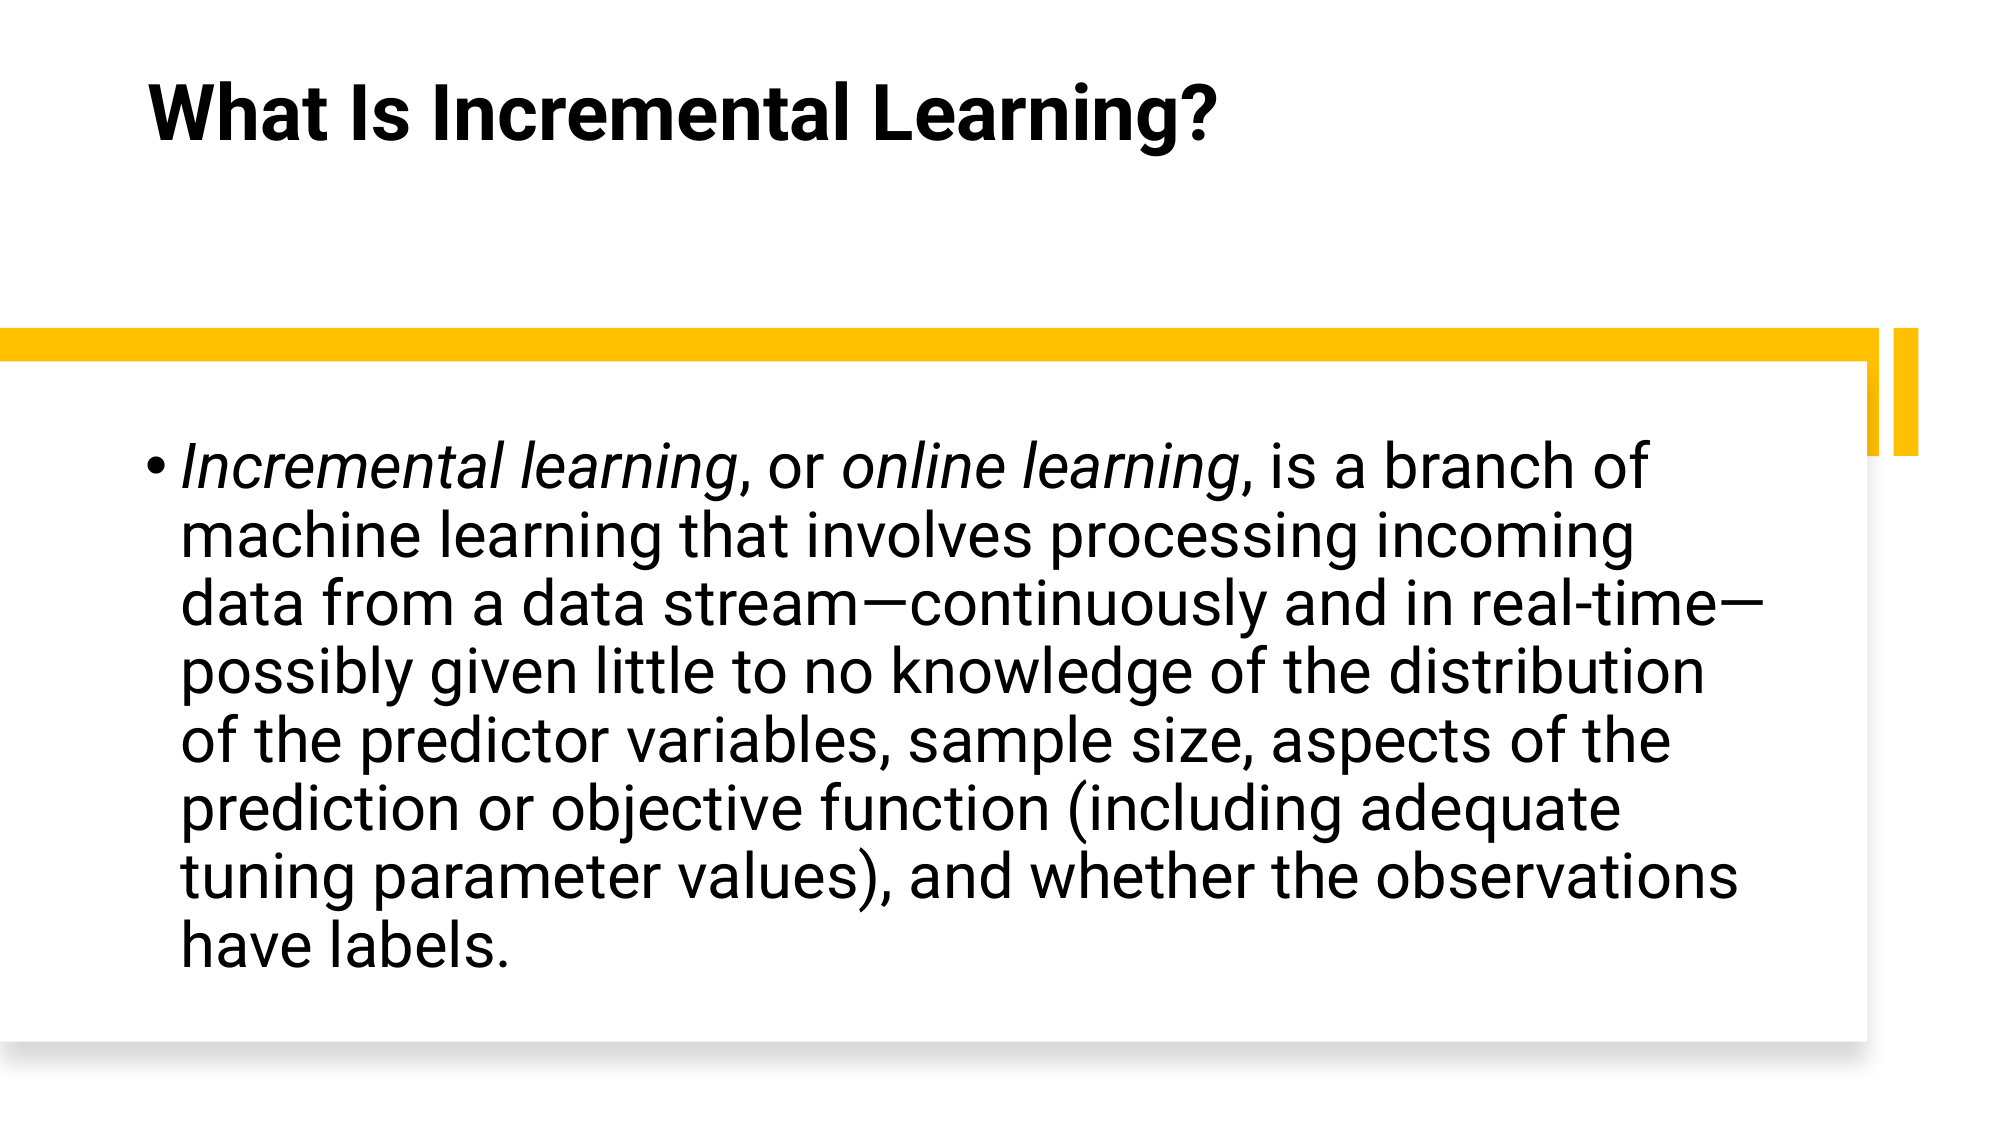

# What Is Incremental Learning?

Incremental learning, or online learning, is a branch of machine learning that involves processing incoming data from a data stream—continuously and in real-time—possibly given little to no knowledge of the distribution of the predictor variables, sample size, aspects of the prediction or objective function (including adequate tuning parameter values), and whether the observations have labels.